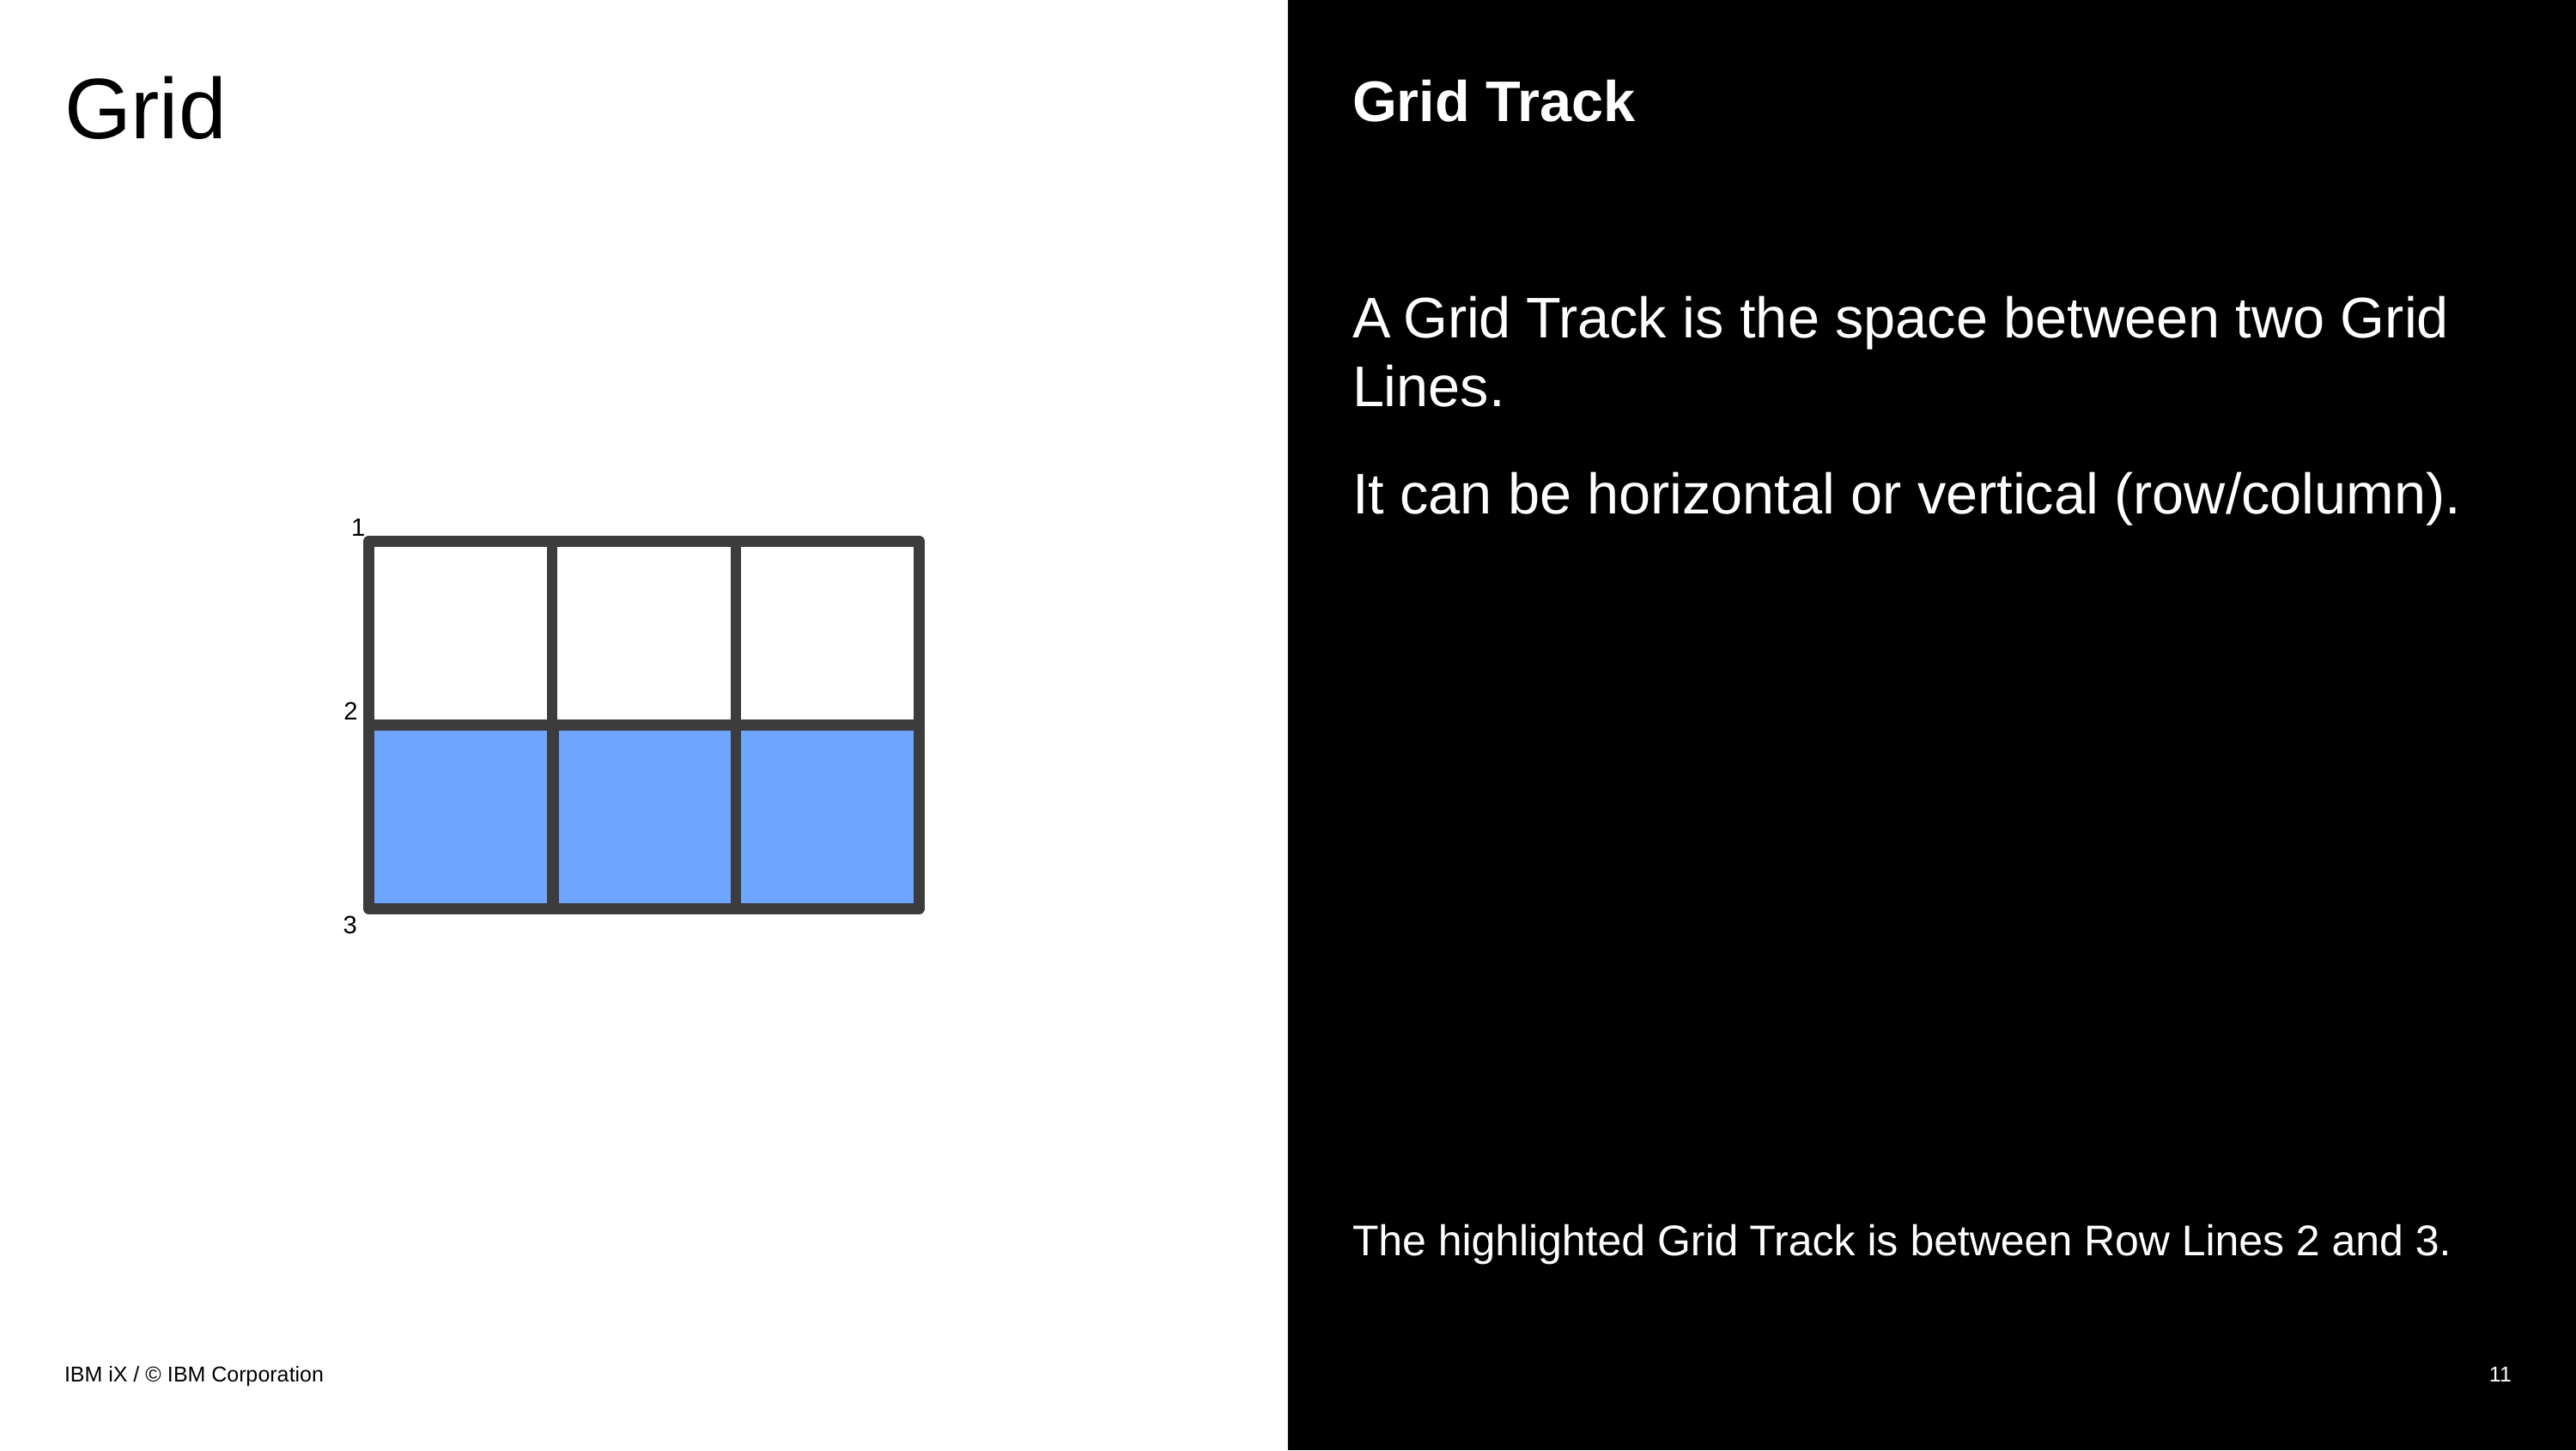

# Grid
Grid Track

A Grid Track is the space between two Grid Lines.
It can be horizontal or vertical (row/column).

The highlighted Grid Track is between Row Lines 2 and 3.
1

2
3
IBM iX / © IBM Corporation
11